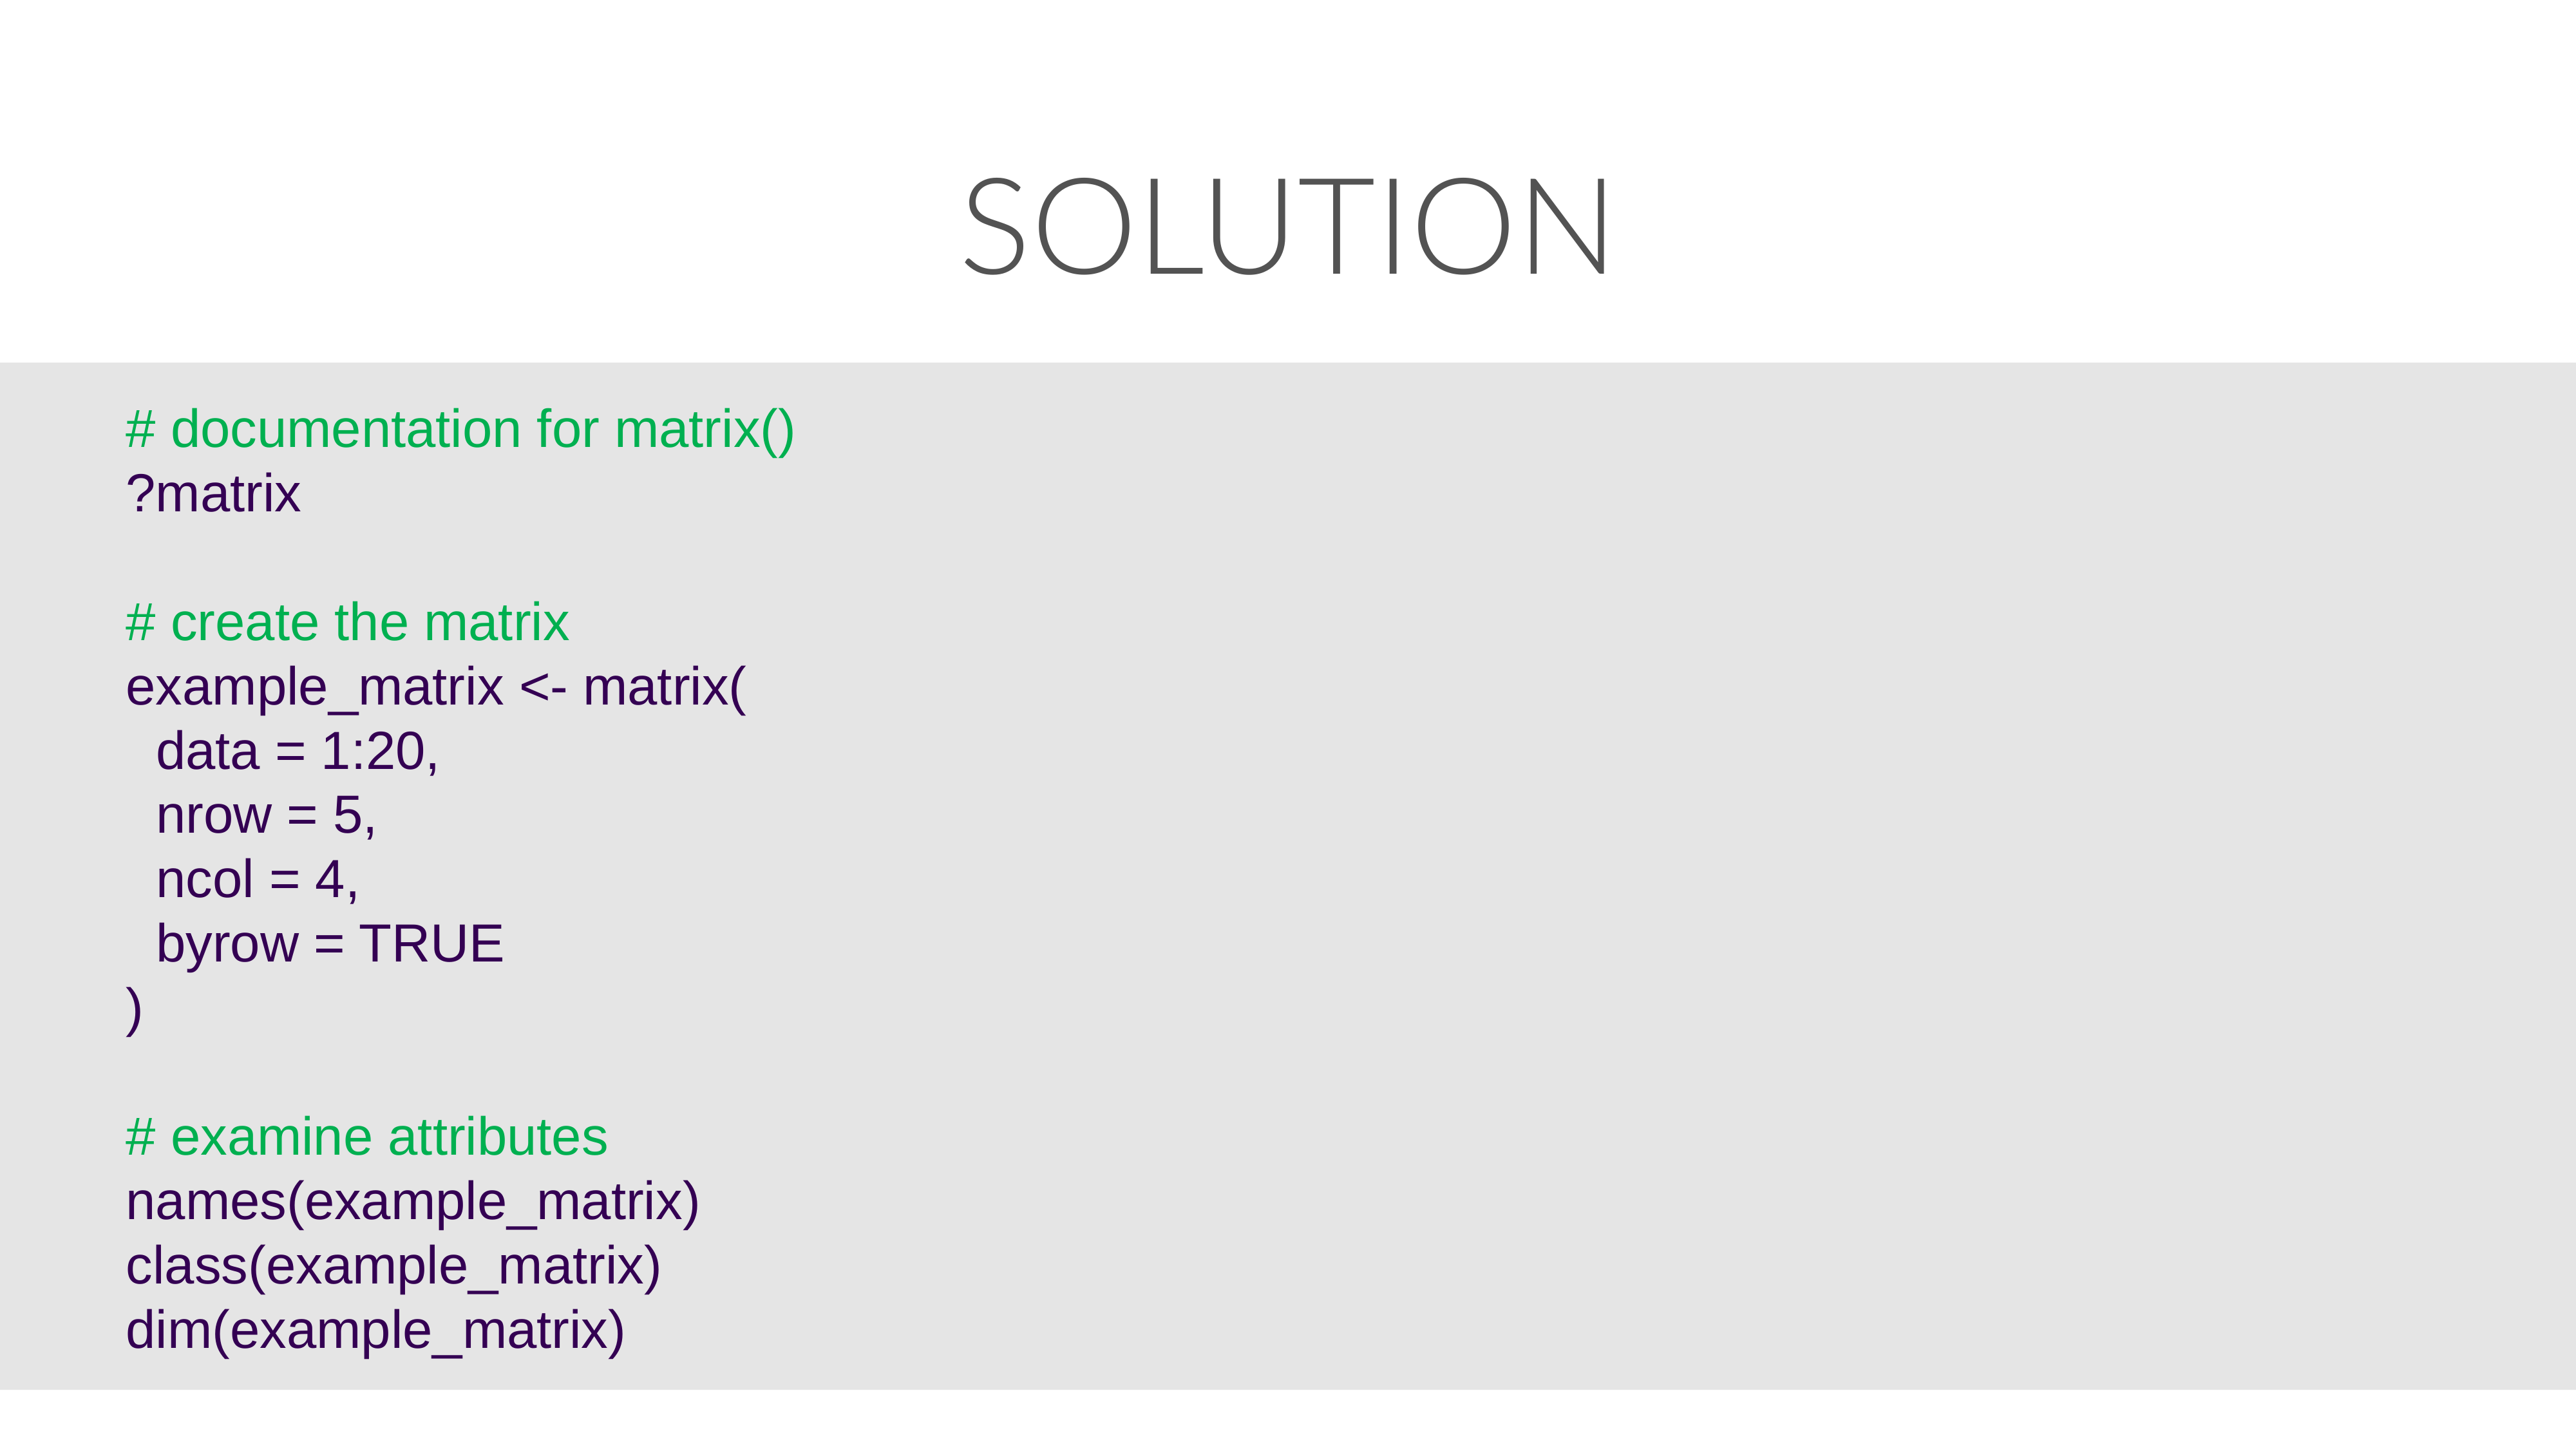

# Solution
# documentation for matrix()
?matrix

# create the matrix
example_matrix <- matrix(
  data = 1:20,
  nrow = 5,
  ncol = 4,
  byrow = TRUE
)

# examine attributes
names(example_matrix)
class(example_matrix)
dim(example_matrix)